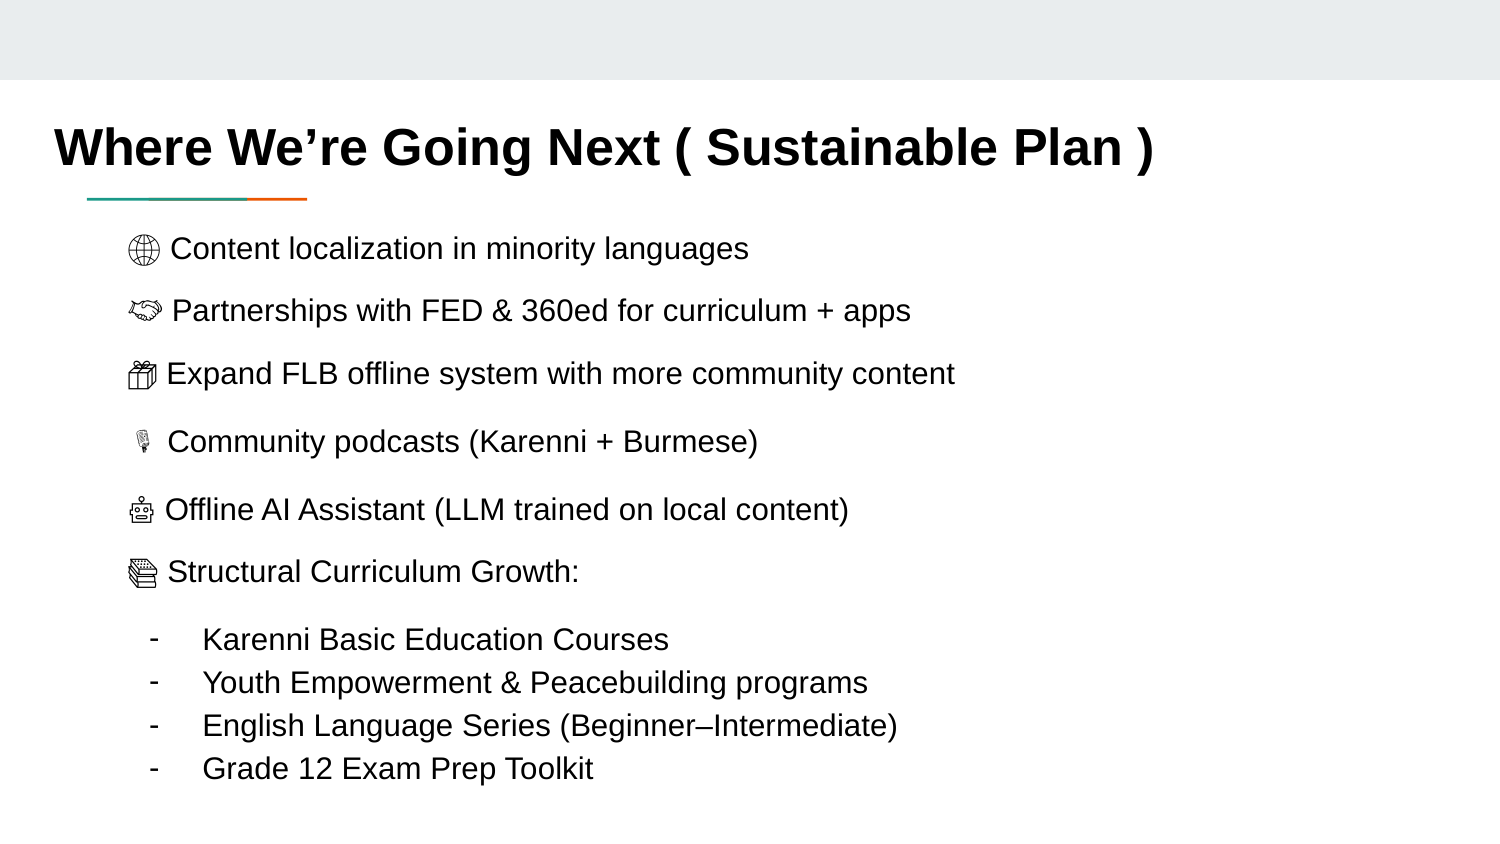

# Where We’re Going Next ( Sustainable Plan )

🌐 Content localization in minority languages
🤝 Partnerships with FED & 360ed for curriculum + apps
📦 Expand FLB offline system with more community content
🎙️ Community podcasts (Karenni + Burmese)
🤖 Offline AI Assistant (LLM trained on local content)
📚 Structural Curriculum Growth:
Karenni Basic Education Courses
Youth Empowerment & Peacebuilding programs
English Language Series (Beginner–Intermediate)
Grade 12 Exam Prep Toolkit